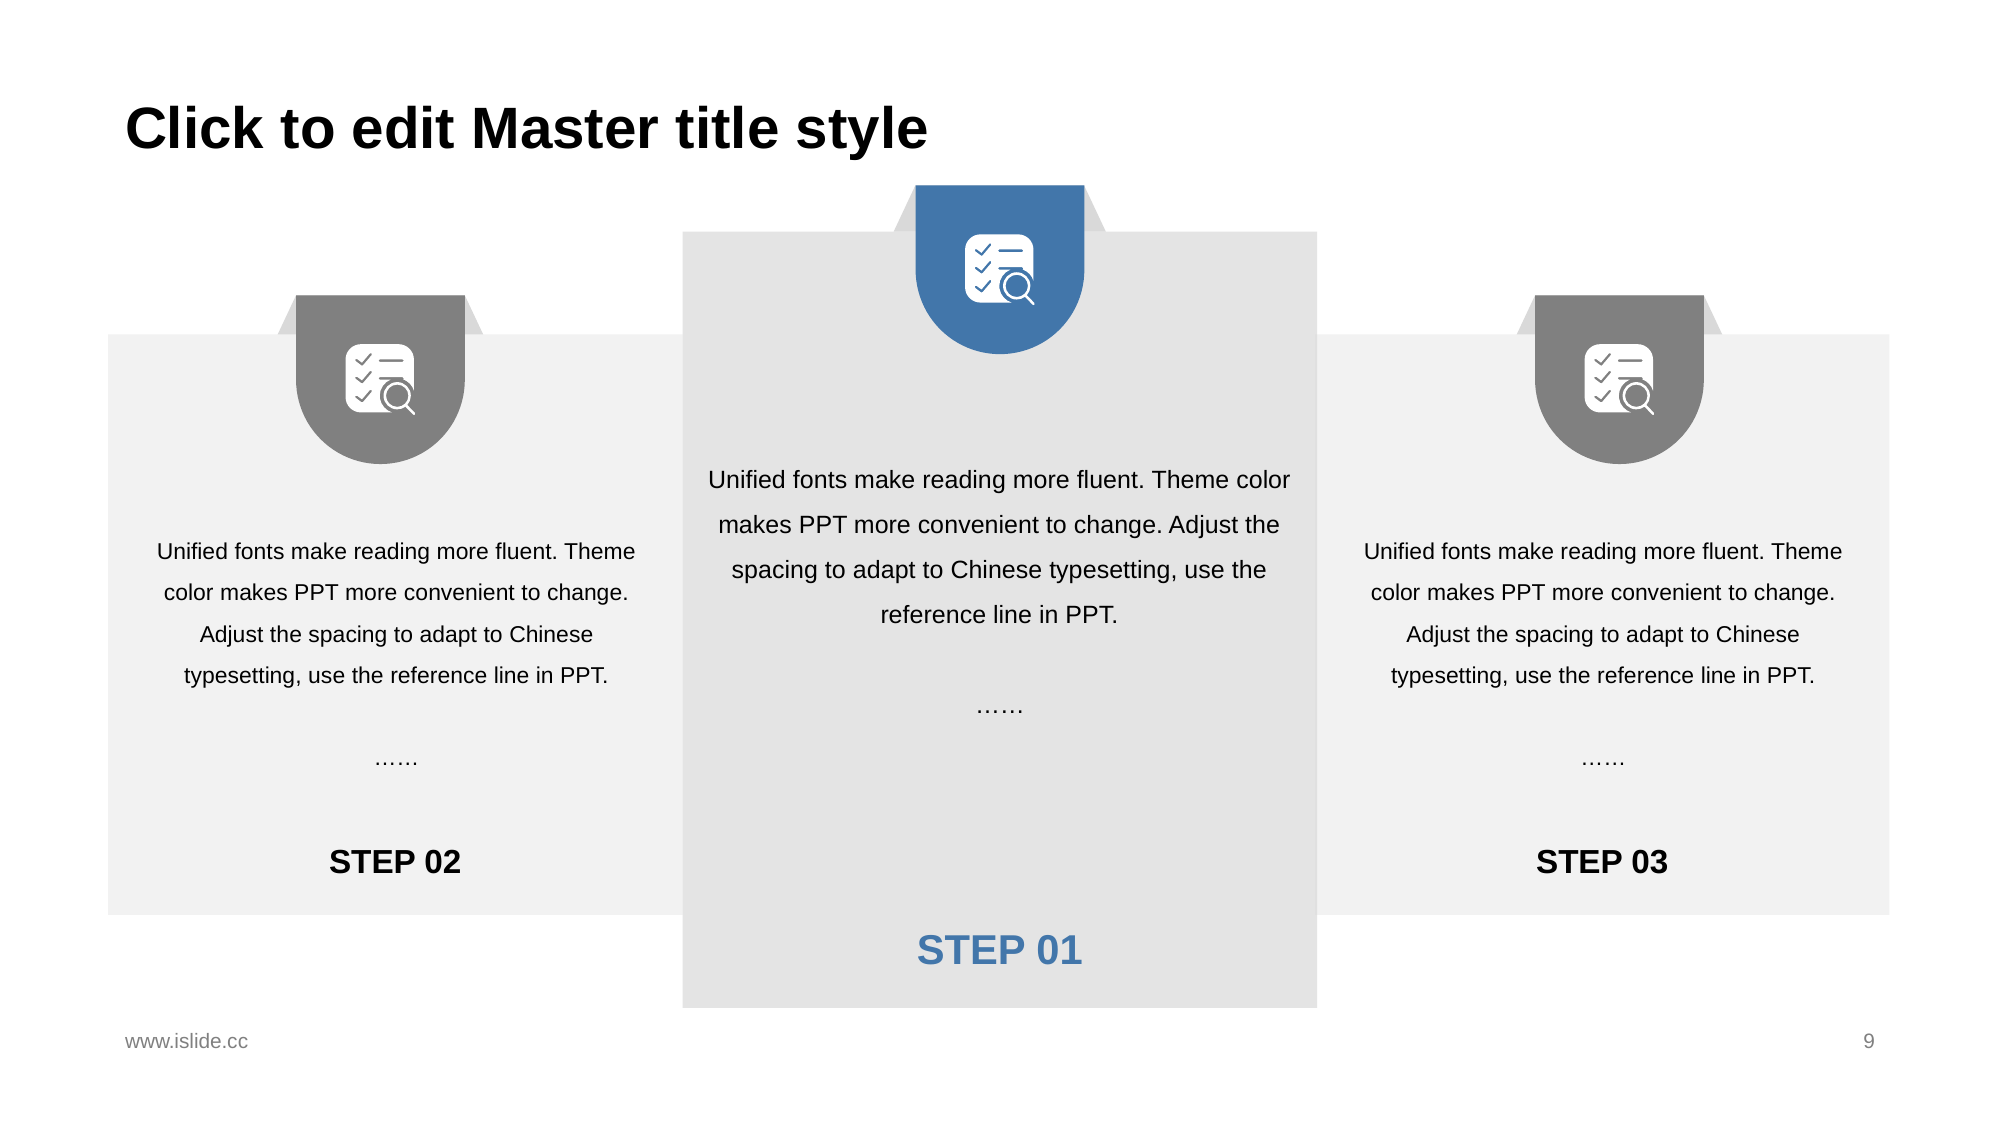

# Click to edit Master title style

STEP 01

STEP 02

STEP 03

Unified fonts make reading more fluent. Theme color makes PPT more convenient to change. Adjust the spacing to adapt to Chinese typesetting, use the reference line in PPT.

……
Unified fonts make reading more fluent. Theme color makes PPT more convenient to change. Adjust the spacing to adapt to Chinese typesetting, use the reference line in PPT.

……
Unified fonts make reading more fluent. Theme color makes PPT more convenient to change. Adjust the spacing to adapt to Chinese typesetting, use the reference line in PPT.

……
www.islide.cc
9